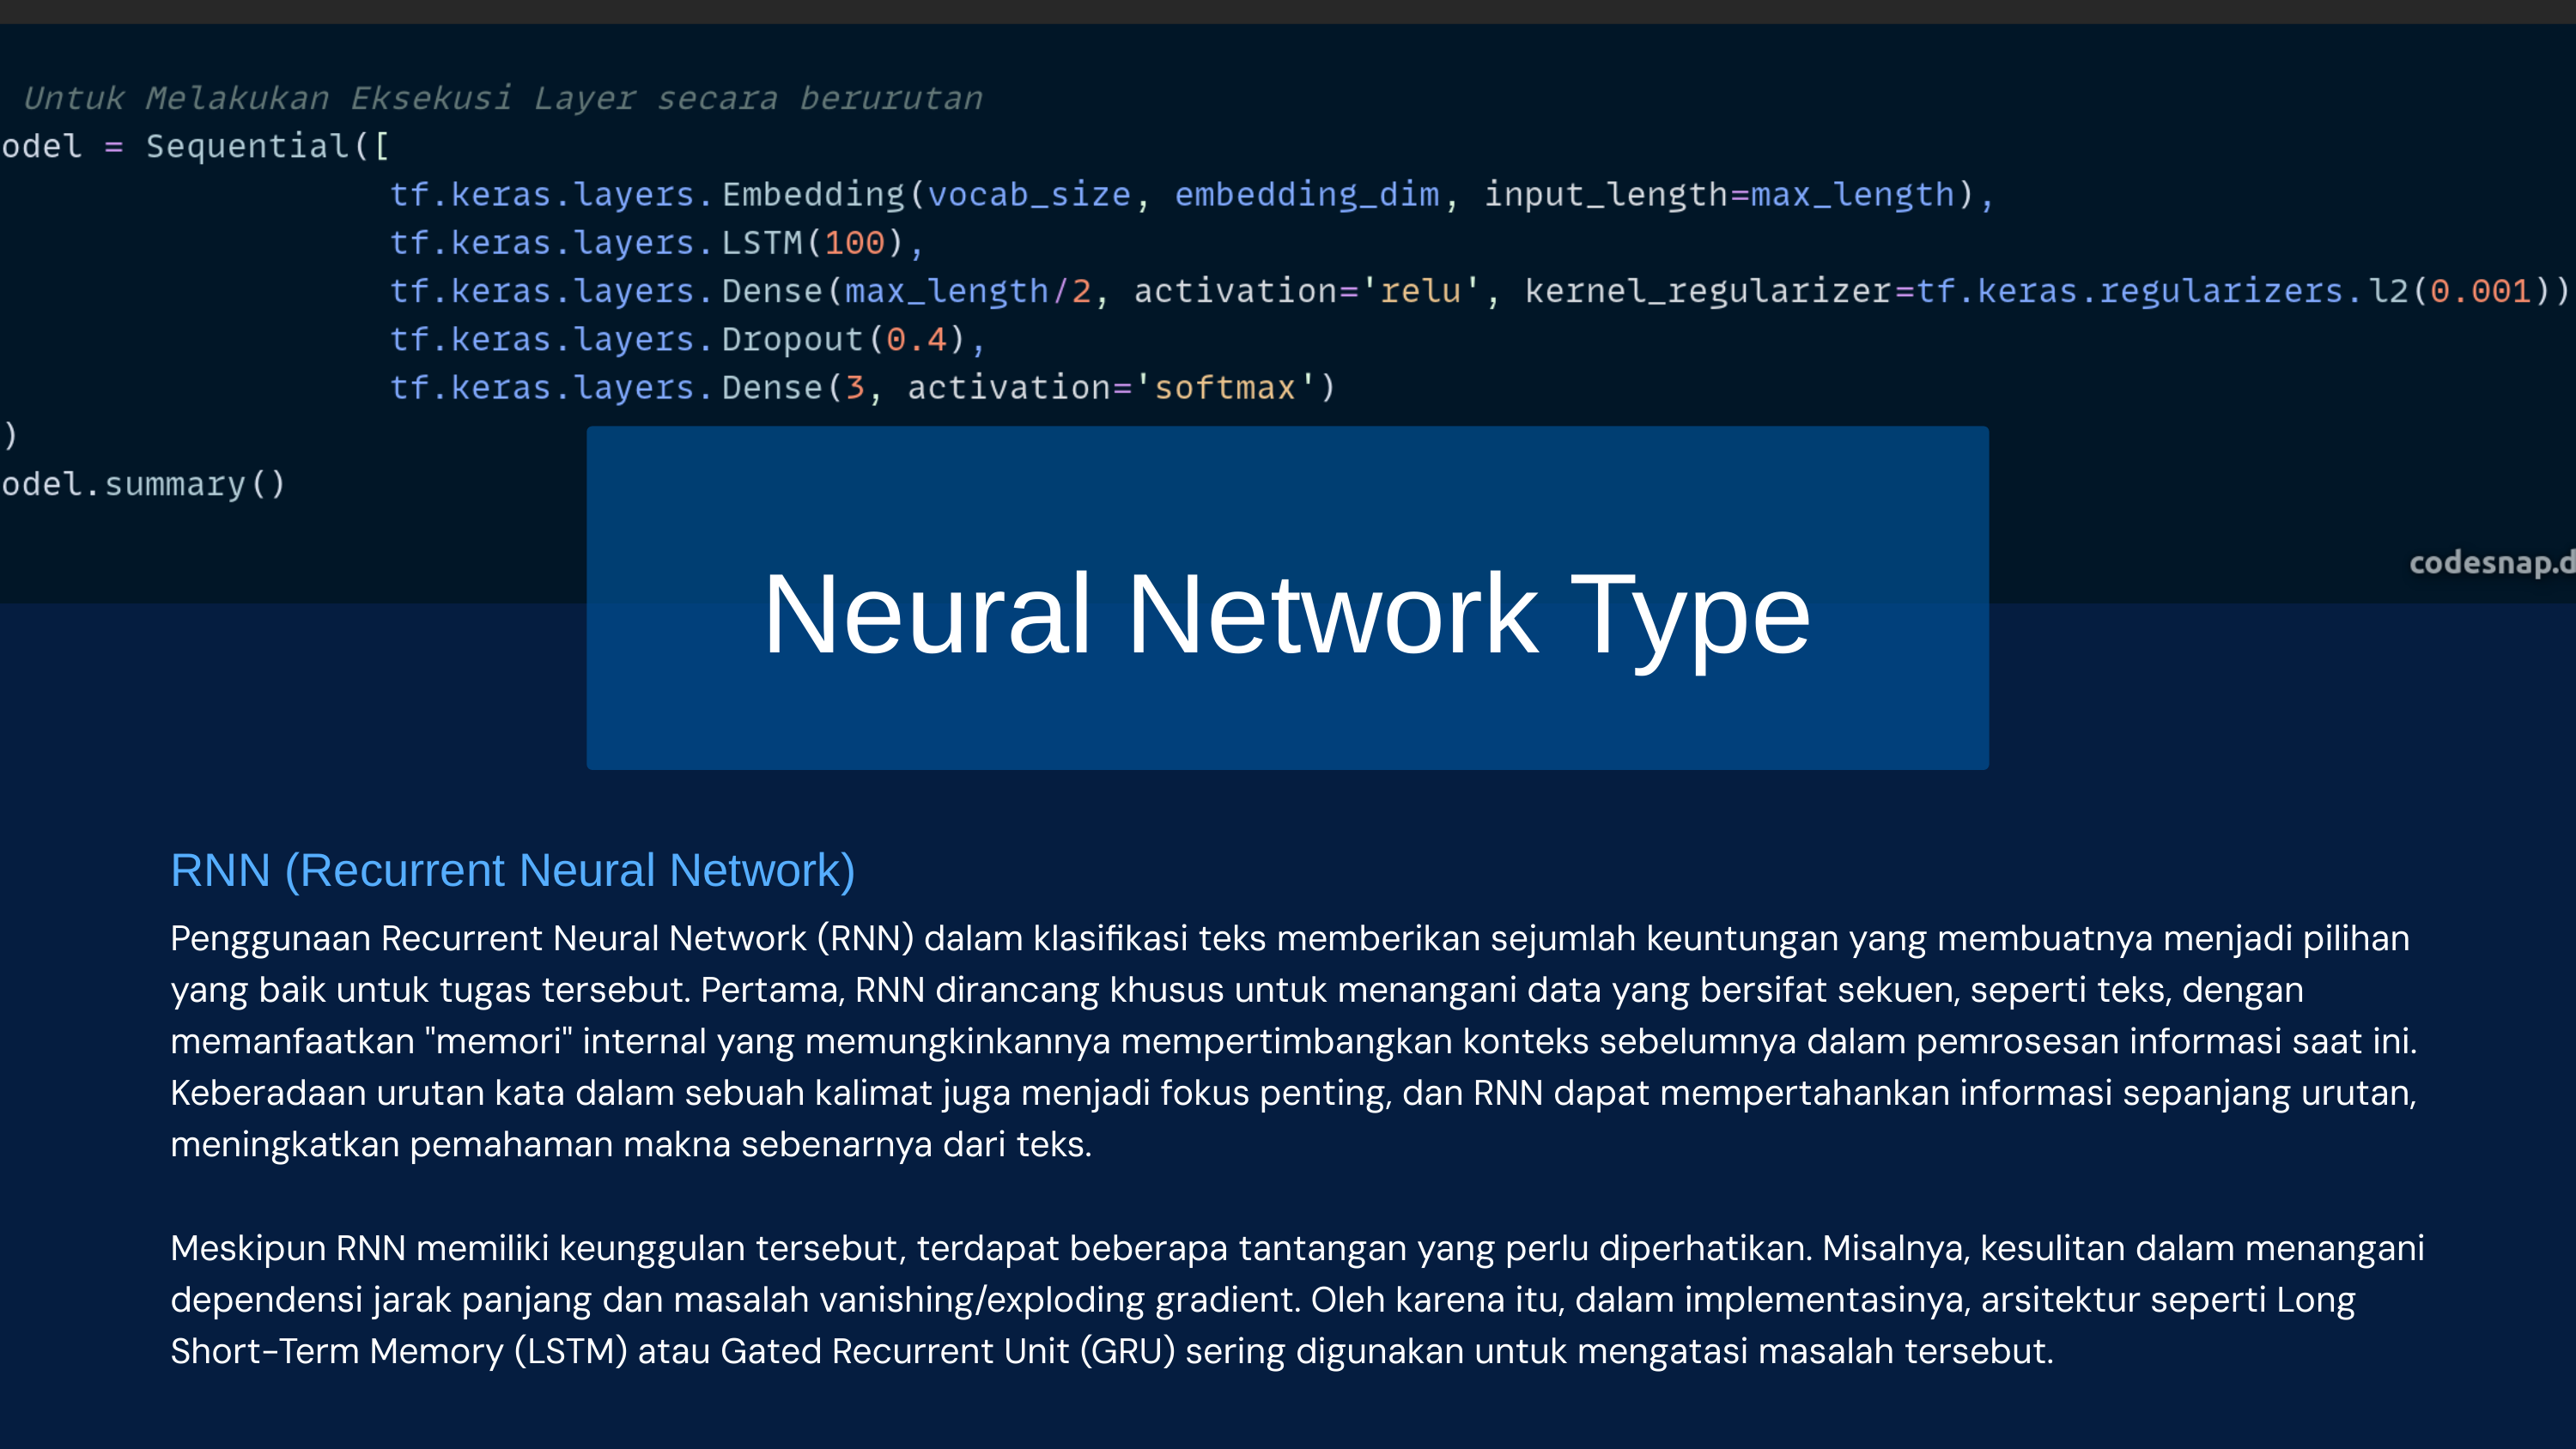

Neural Network Type
RNN (Recurrent Neural Network)
Penggunaan Recurrent Neural Network (RNN) dalam klasifikasi teks memberikan sejumlah keuntungan yang membuatnya menjadi pilihan yang baik untuk tugas tersebut. Pertama, RNN dirancang khusus untuk menangani data yang bersifat sekuen, seperti teks, dengan memanfaatkan "memori" internal yang memungkinkannya mempertimbangkan konteks sebelumnya dalam pemrosesan informasi saat ini. Keberadaan urutan kata dalam sebuah kalimat juga menjadi fokus penting, dan RNN dapat mempertahankan informasi sepanjang urutan, meningkatkan pemahaman makna sebenarnya dari teks.

Meskipun RNN memiliki keunggulan tersebut, terdapat beberapa tantangan yang perlu diperhatikan. Misalnya, kesulitan dalam menangani dependensi jarak panjang dan masalah vanishing/exploding gradient. Oleh karena itu, dalam implementasinya, arsitektur seperti Long Short-Term Memory (LSTM) atau Gated Recurrent Unit (GRU) sering digunakan untuk mengatasi masalah tersebut.